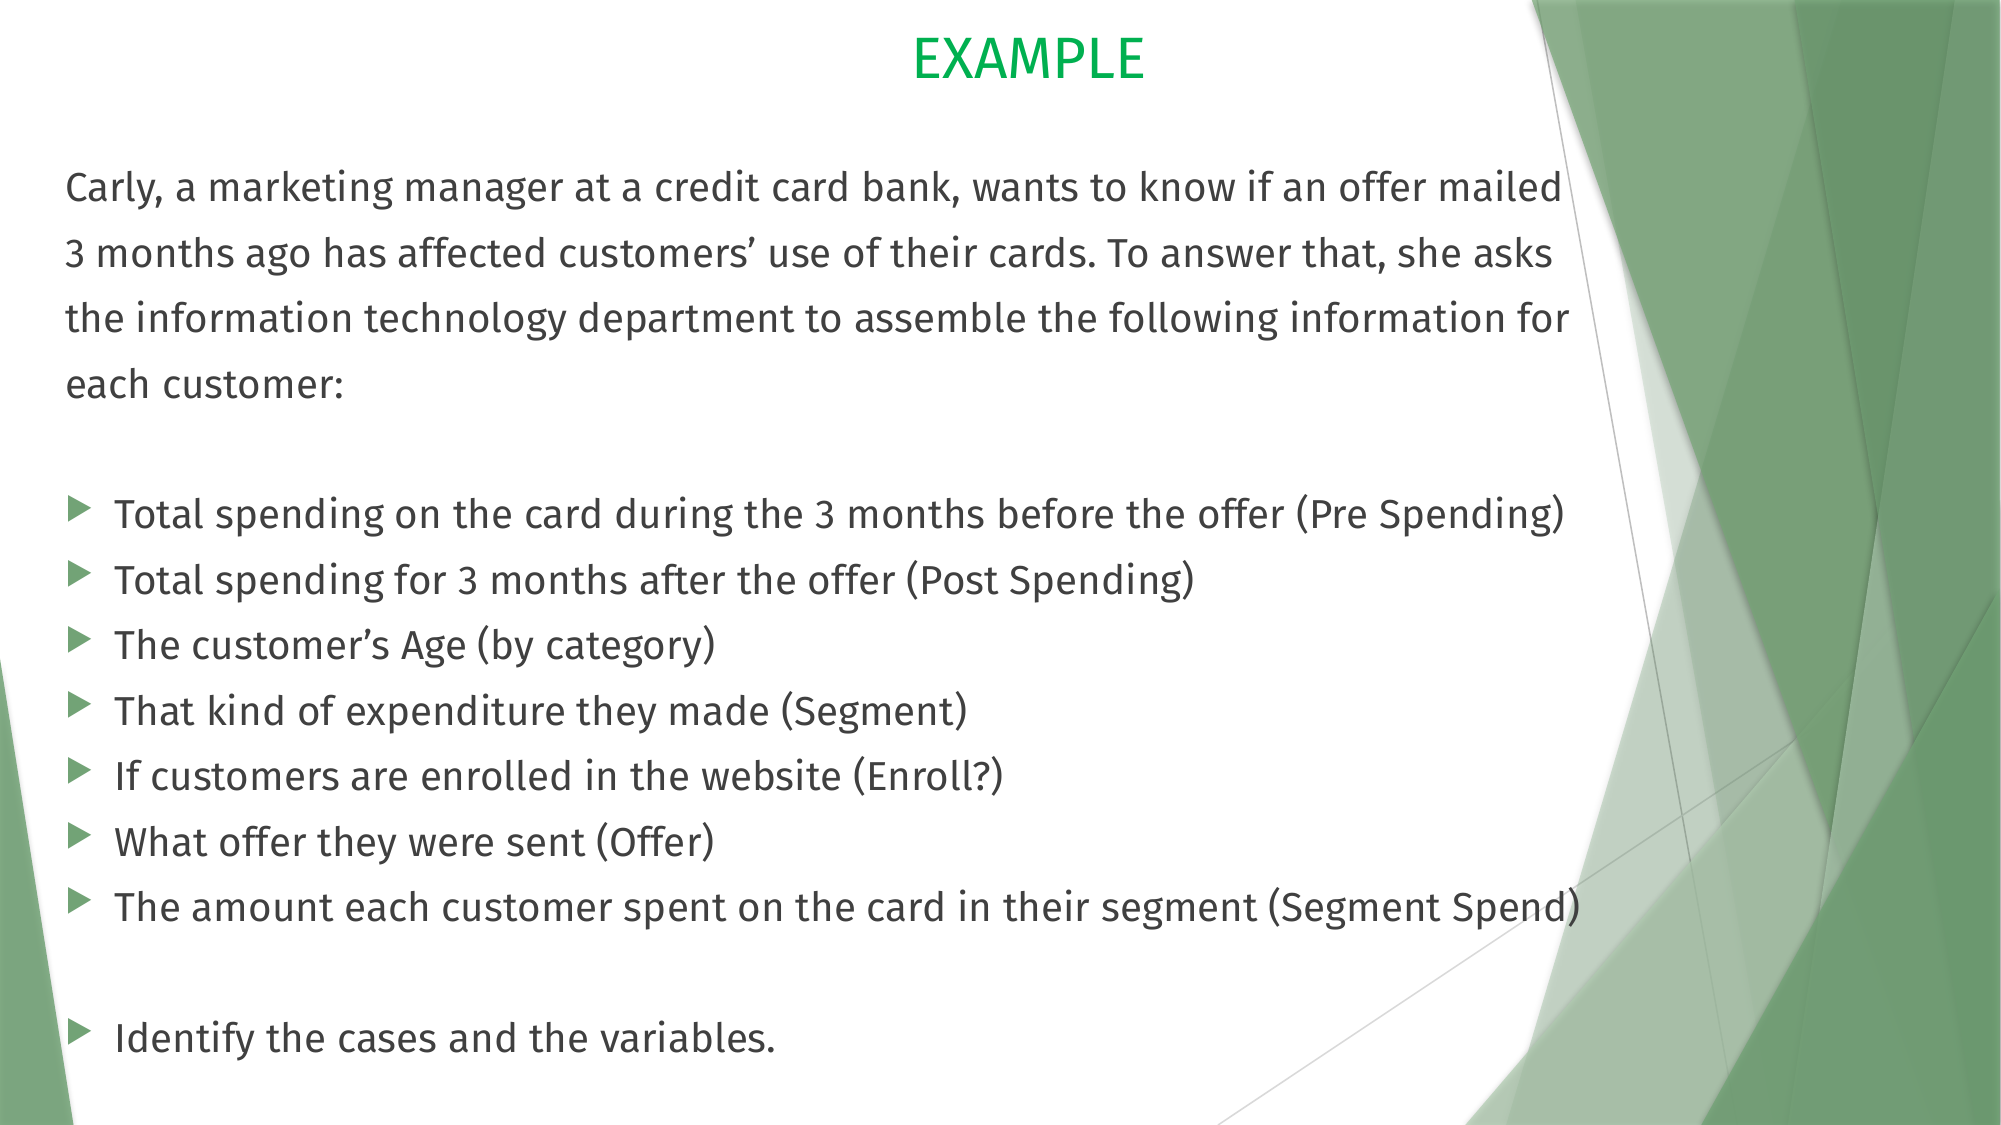

# EXAMPLE
Carly, a marketing manager at a credit card bank, wants to know if an offer mailed
3 months ago has affected customers’ use of their cards. To answer that, she asks
the information technology department to assemble the following information for
each customer:

Total spending on the card during the 3 months before the offer (Pre Spending)
Total spending for 3 months after the offer (Post Spending)
The customer’s Age (by category)
That kind of expenditure they made (Segment)
If customers are enrolled in the website (Enroll?)
What offer they were sent (Offer)
The amount each customer spent on the card in their segment (Segment Spend)

Identify the cases and the variables.